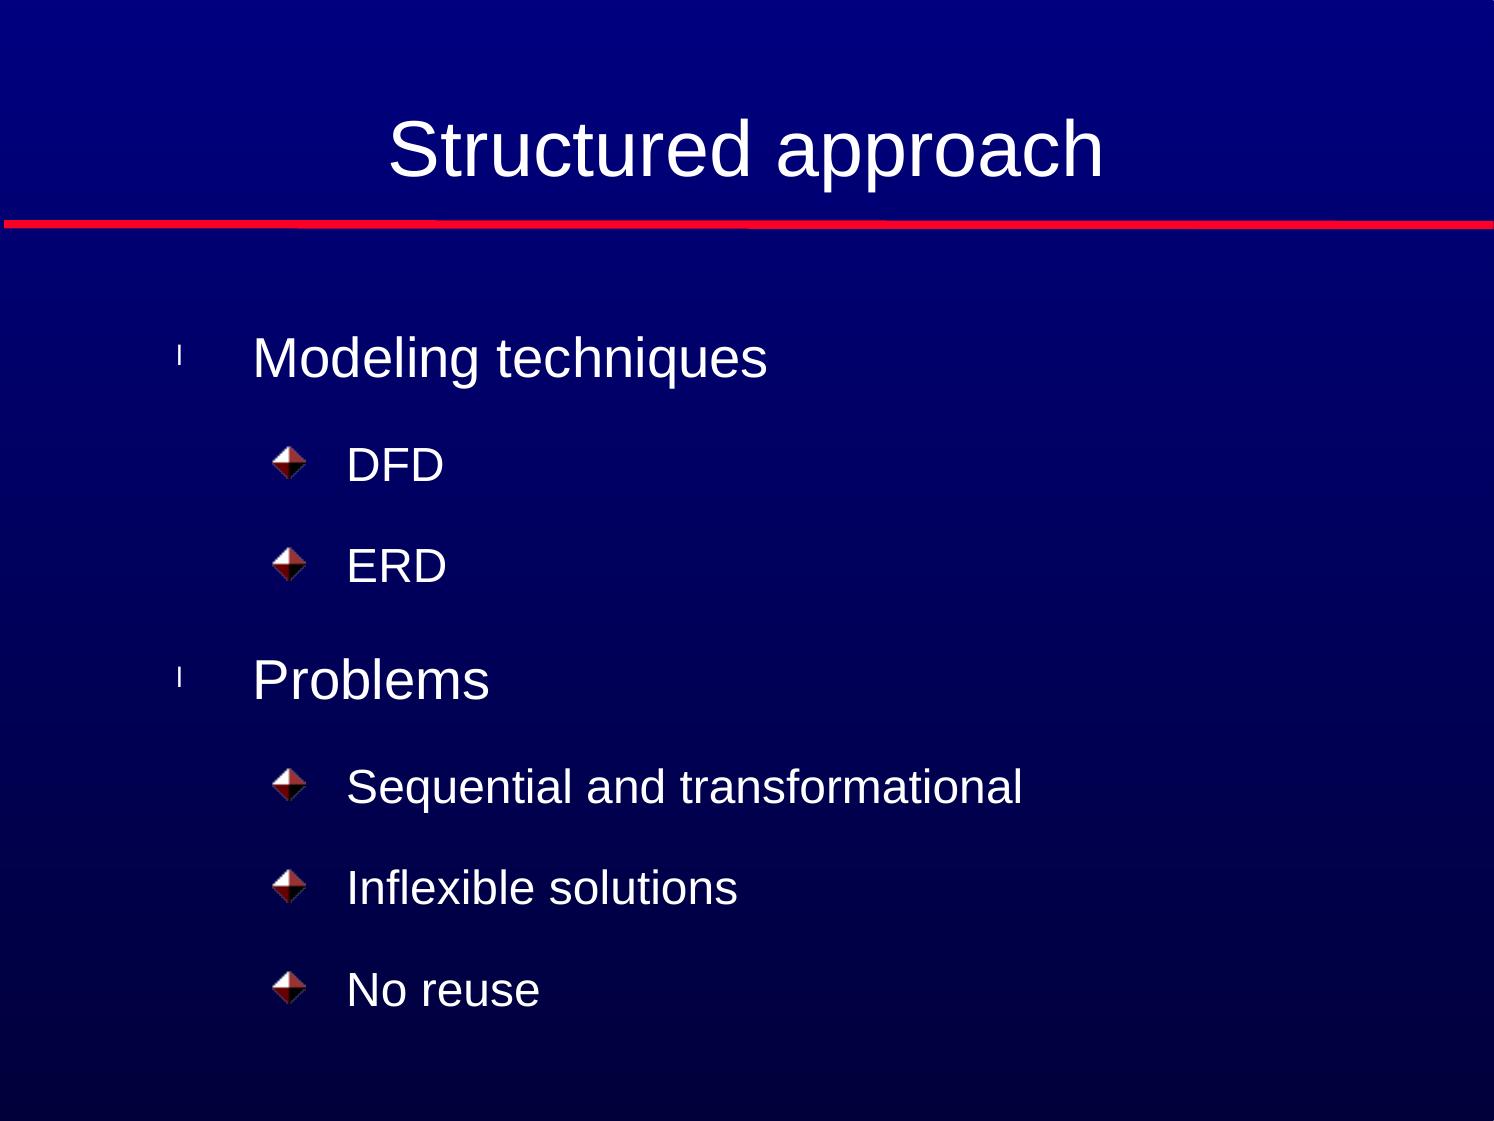

# Structured approach
Modeling techniques
DFD
ERD
Problems
Sequential and transformational
Inflexible solutions
No reuse